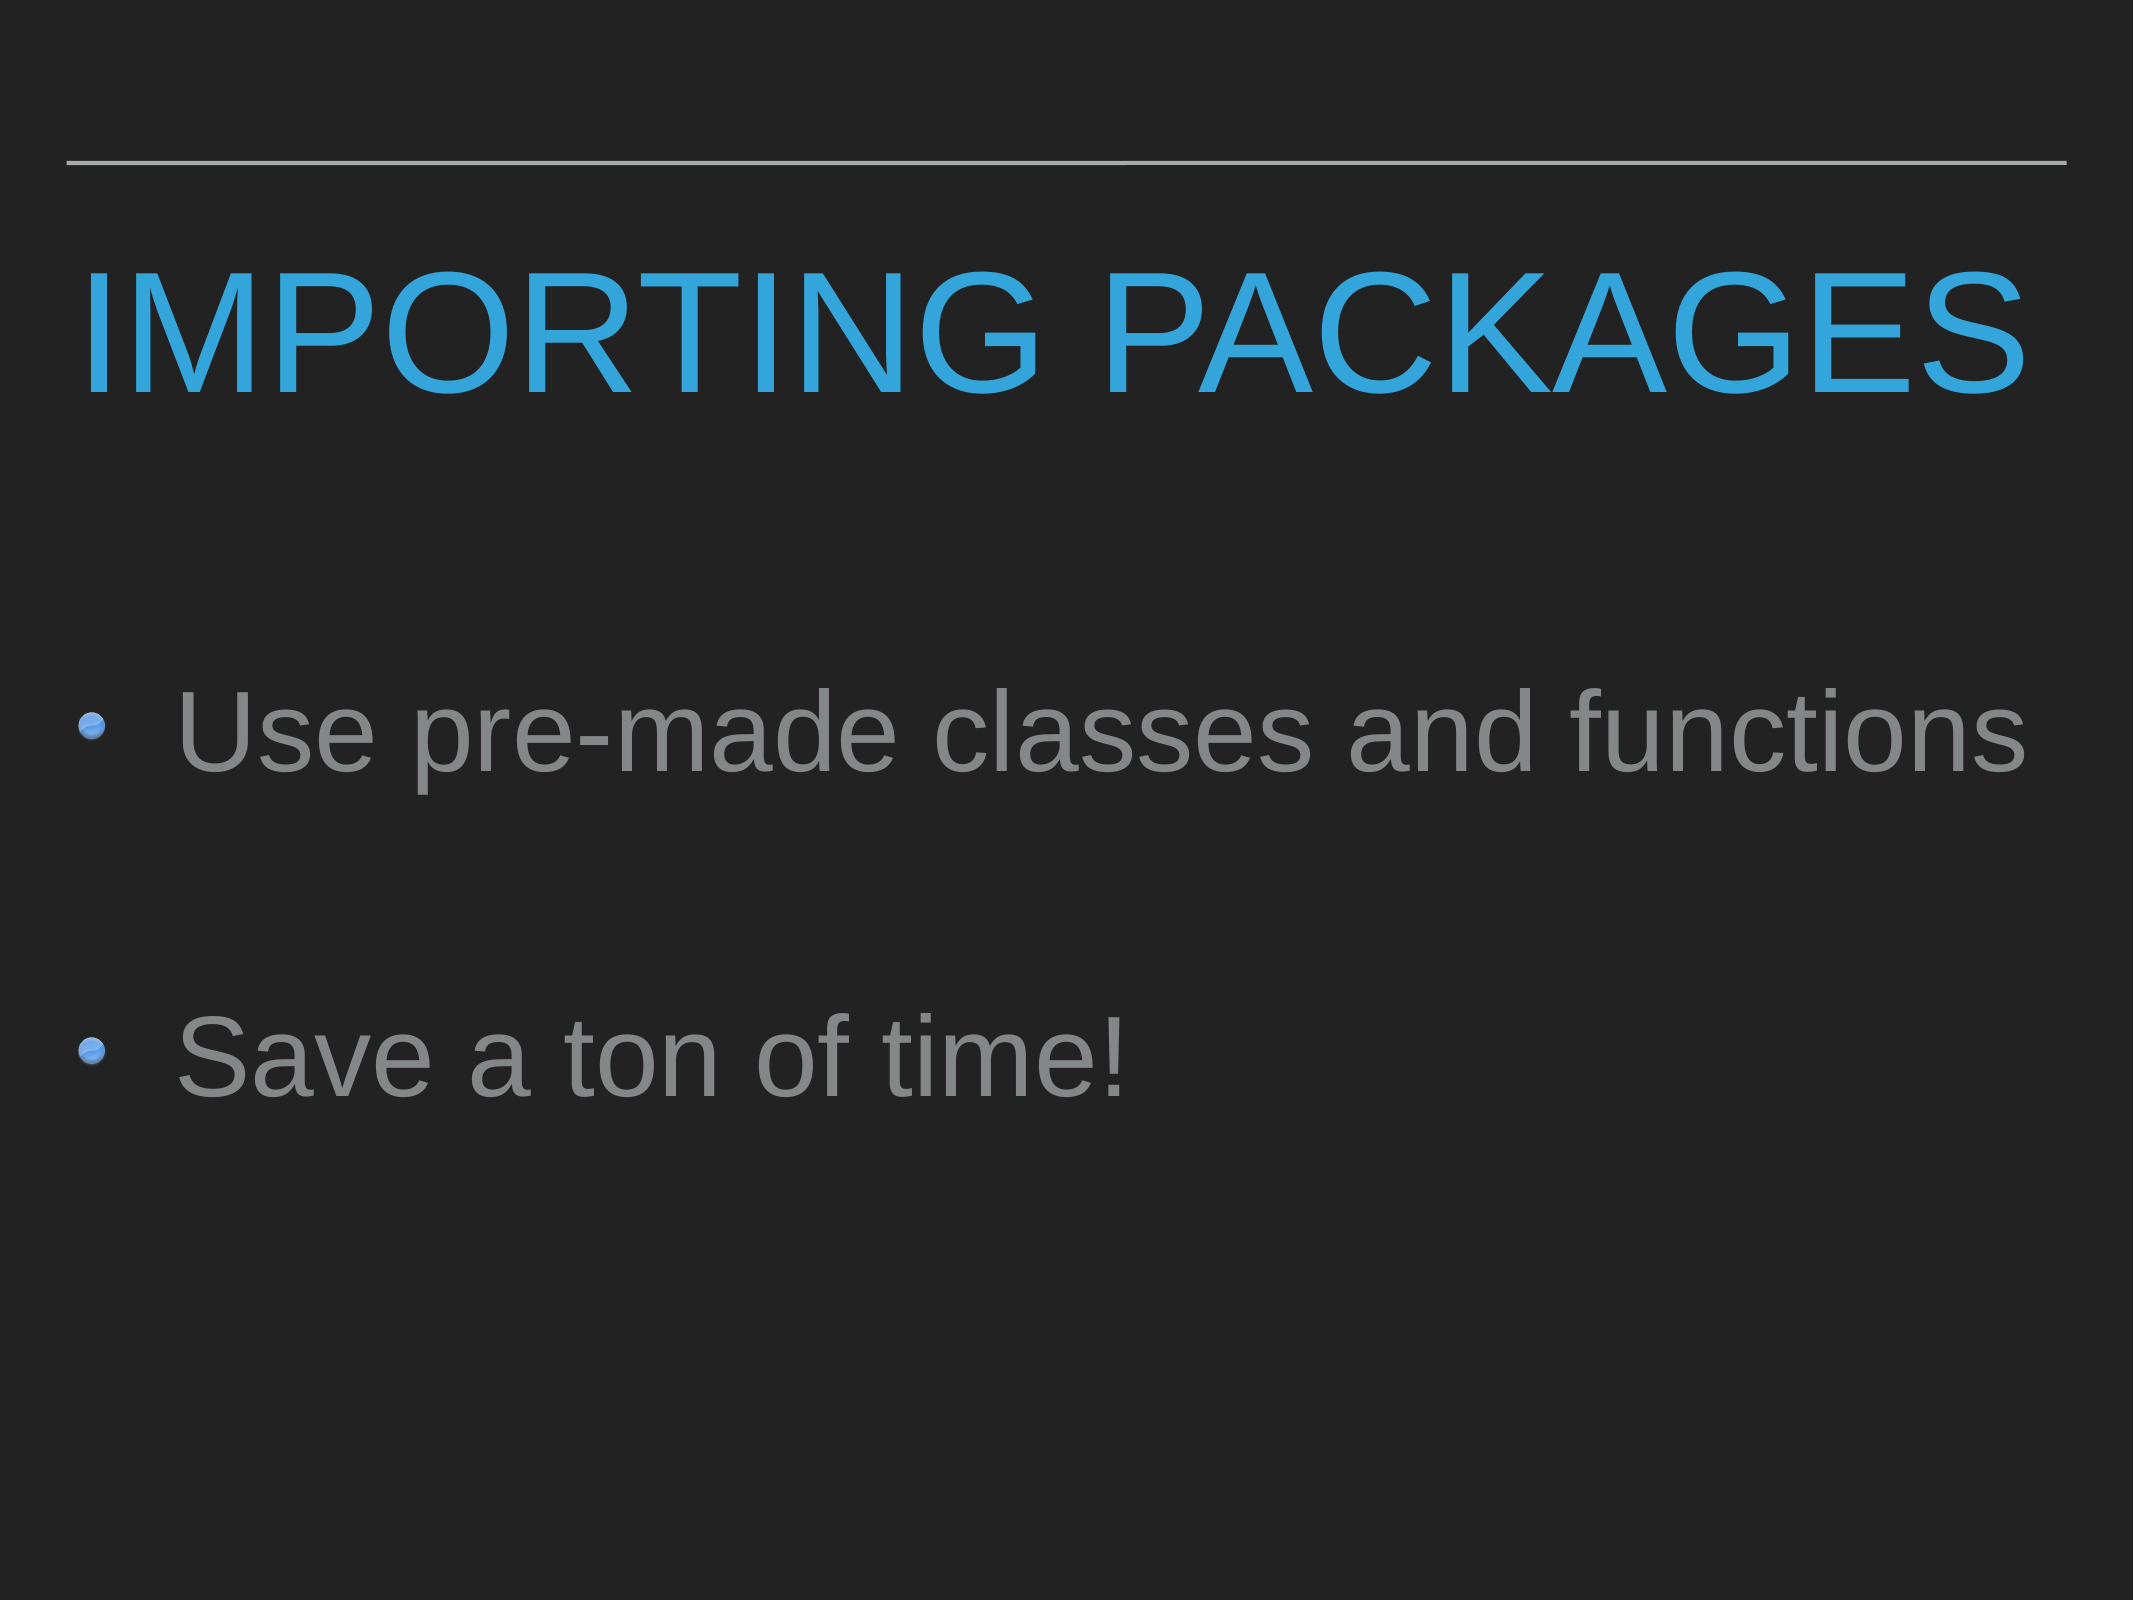

# Importing packages
Use pre-made classes and functions
Save a ton of time!